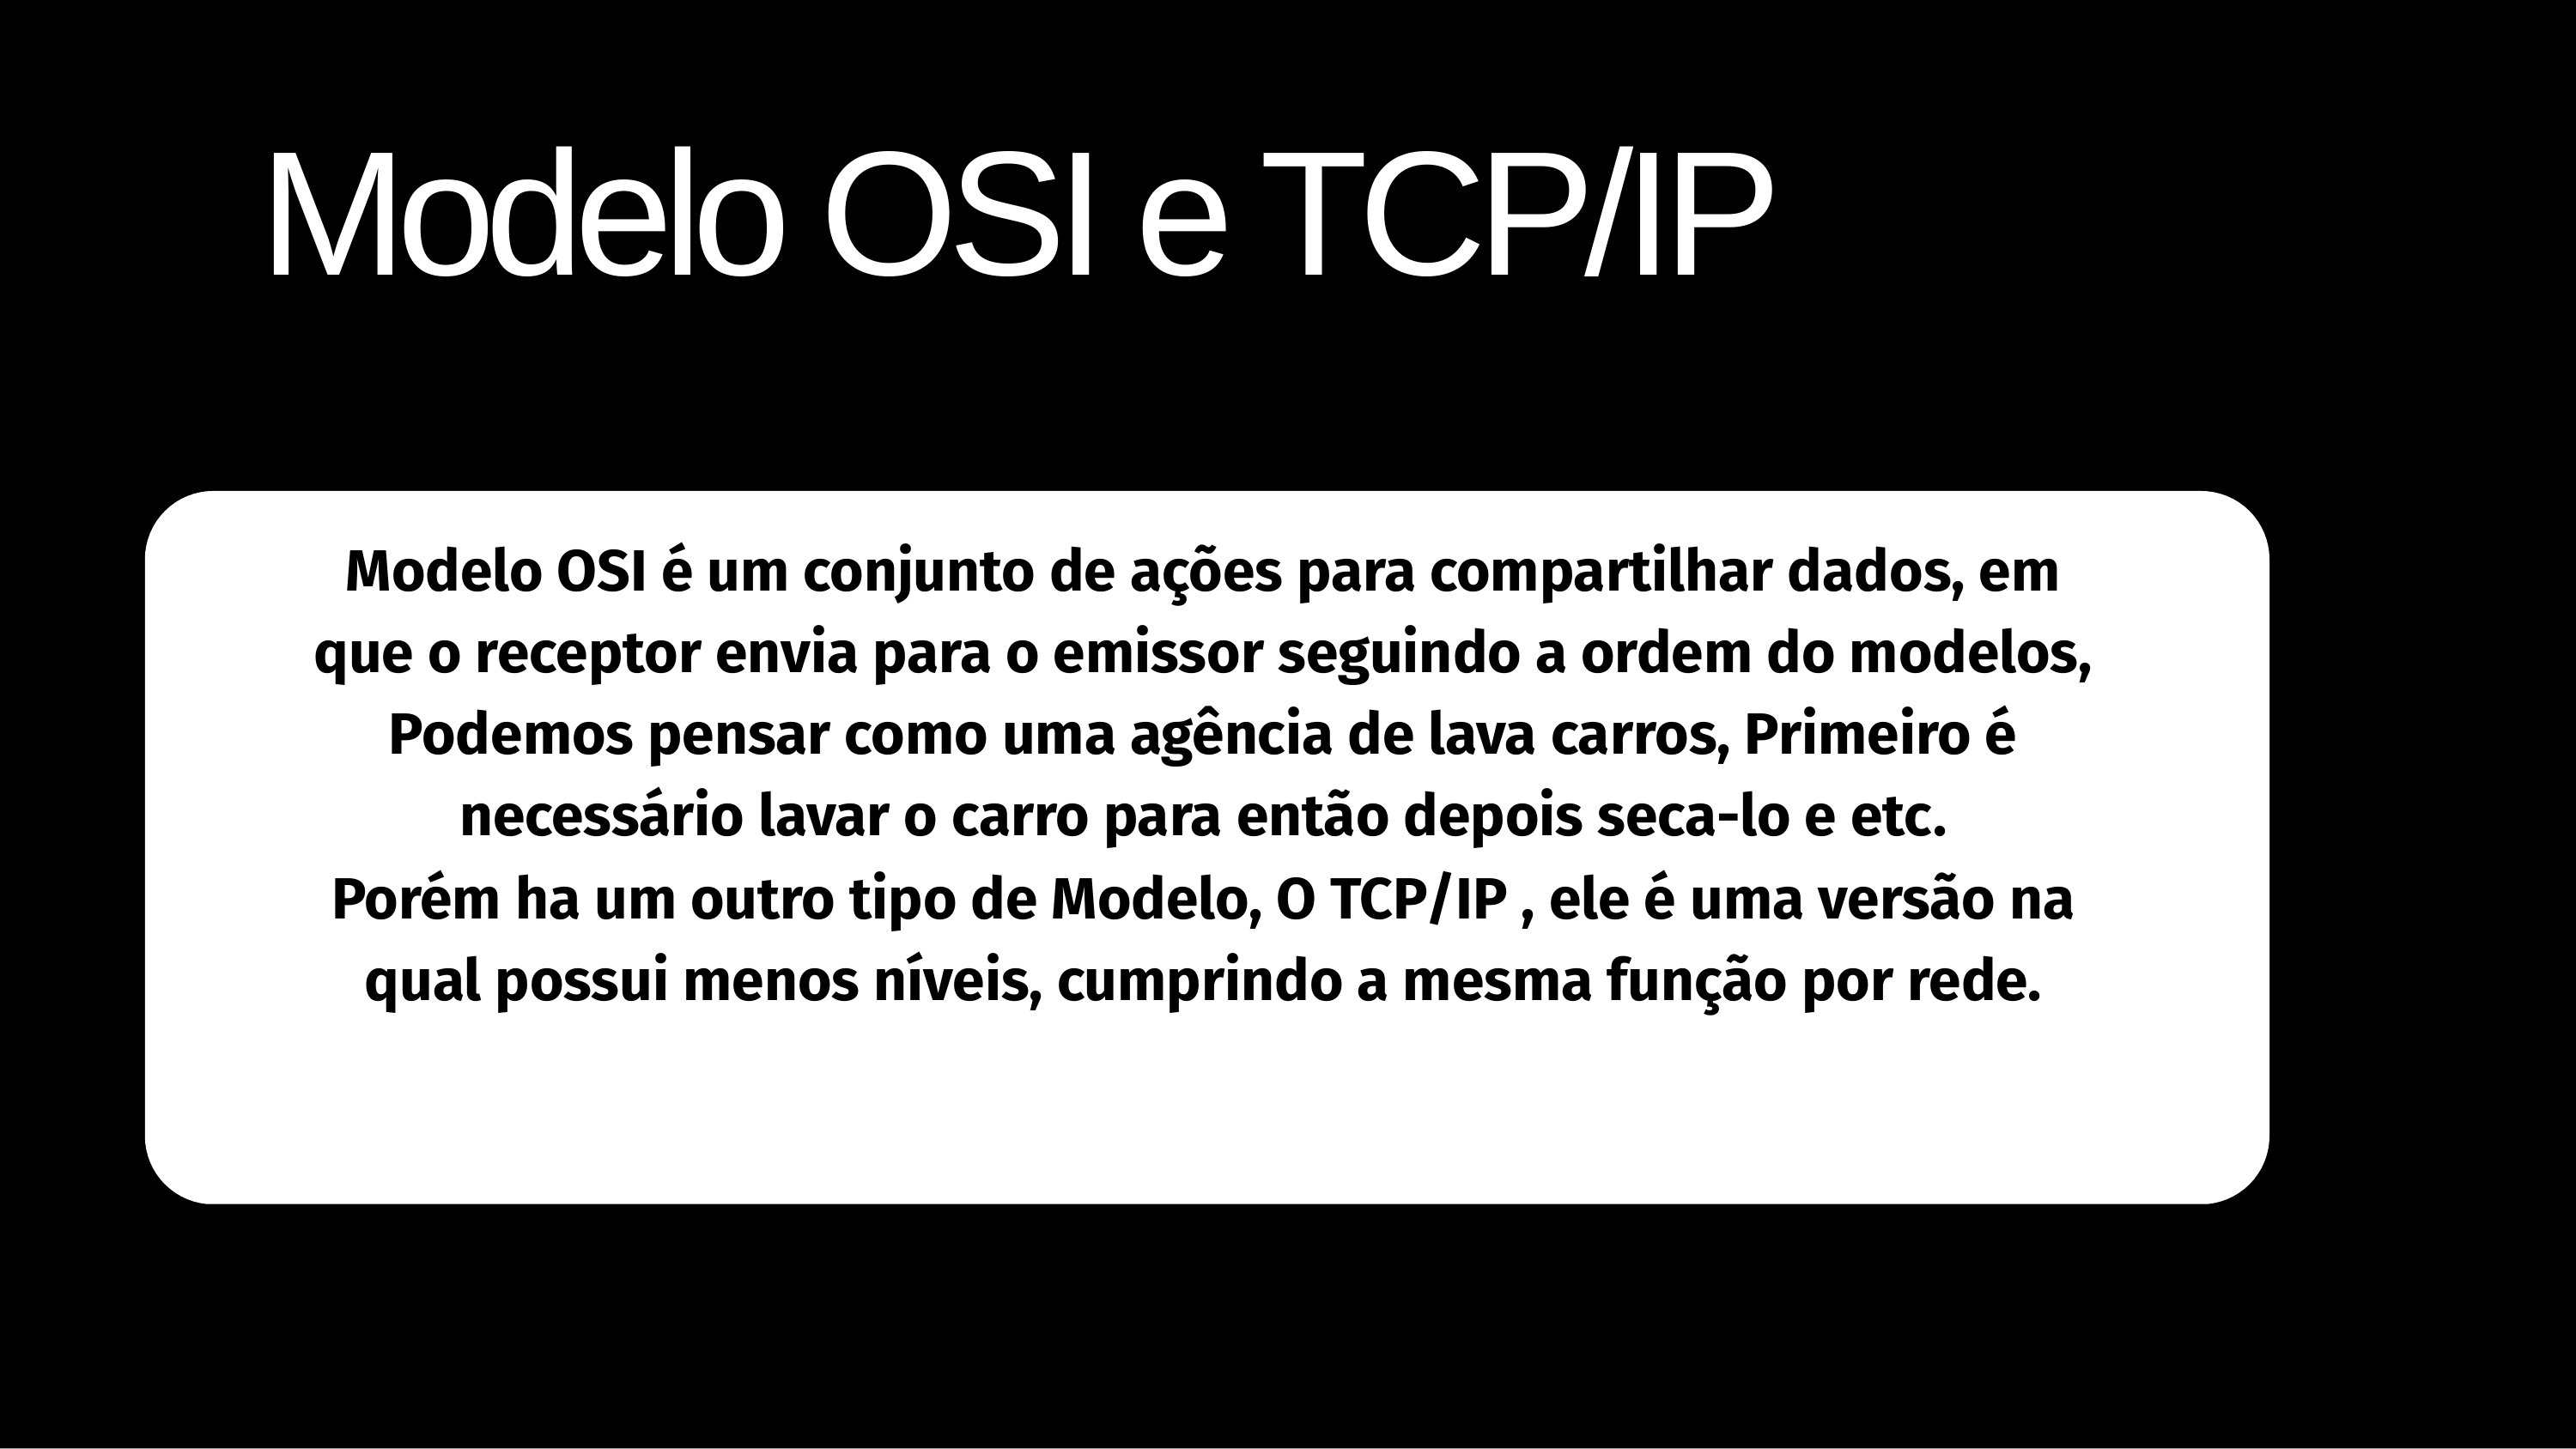

# Modelo OSI e TCP/IP

Modelo OSI é um conjunto de ações para compartilhar dados, em que o receptor envia para o emissor seguindo a ordem do modelos, Podemos pensar como uma agência de lava carros, Primeiro é necessário lavar o carro para então depois seca-lo e etc.
Porém ha um outro tipo de Modelo, O TCP/IP , ele é uma versão na qual possui menos níveis, cumprindo a mesma função por rede.